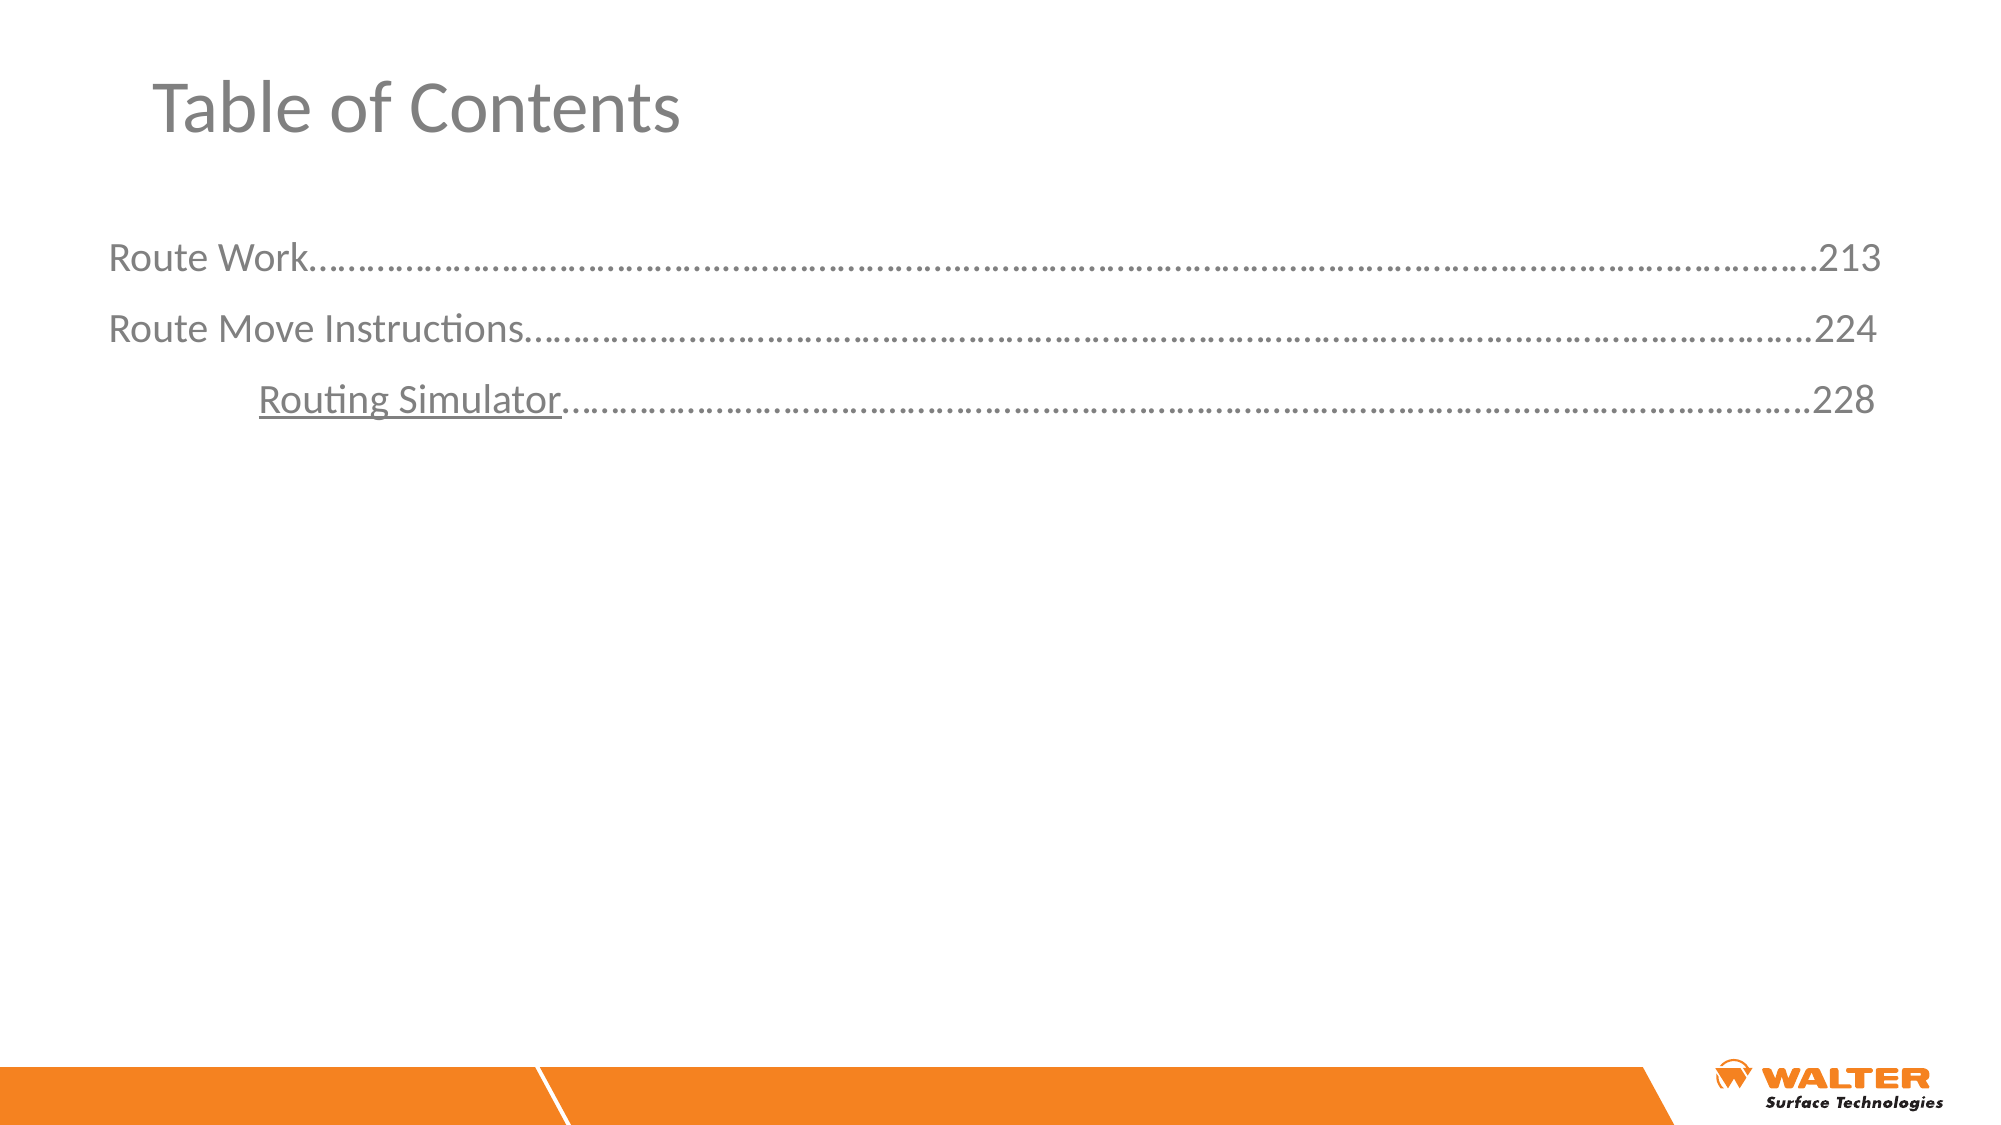

# Table of Contents
Route Work…………………………………….…………………….……………………………………………………..………………………213
Route Move Instructions………………..…………………………………………………………………………..……………………….224
	Routing Simulator…………………………………………….…………………………………………..……………………….228